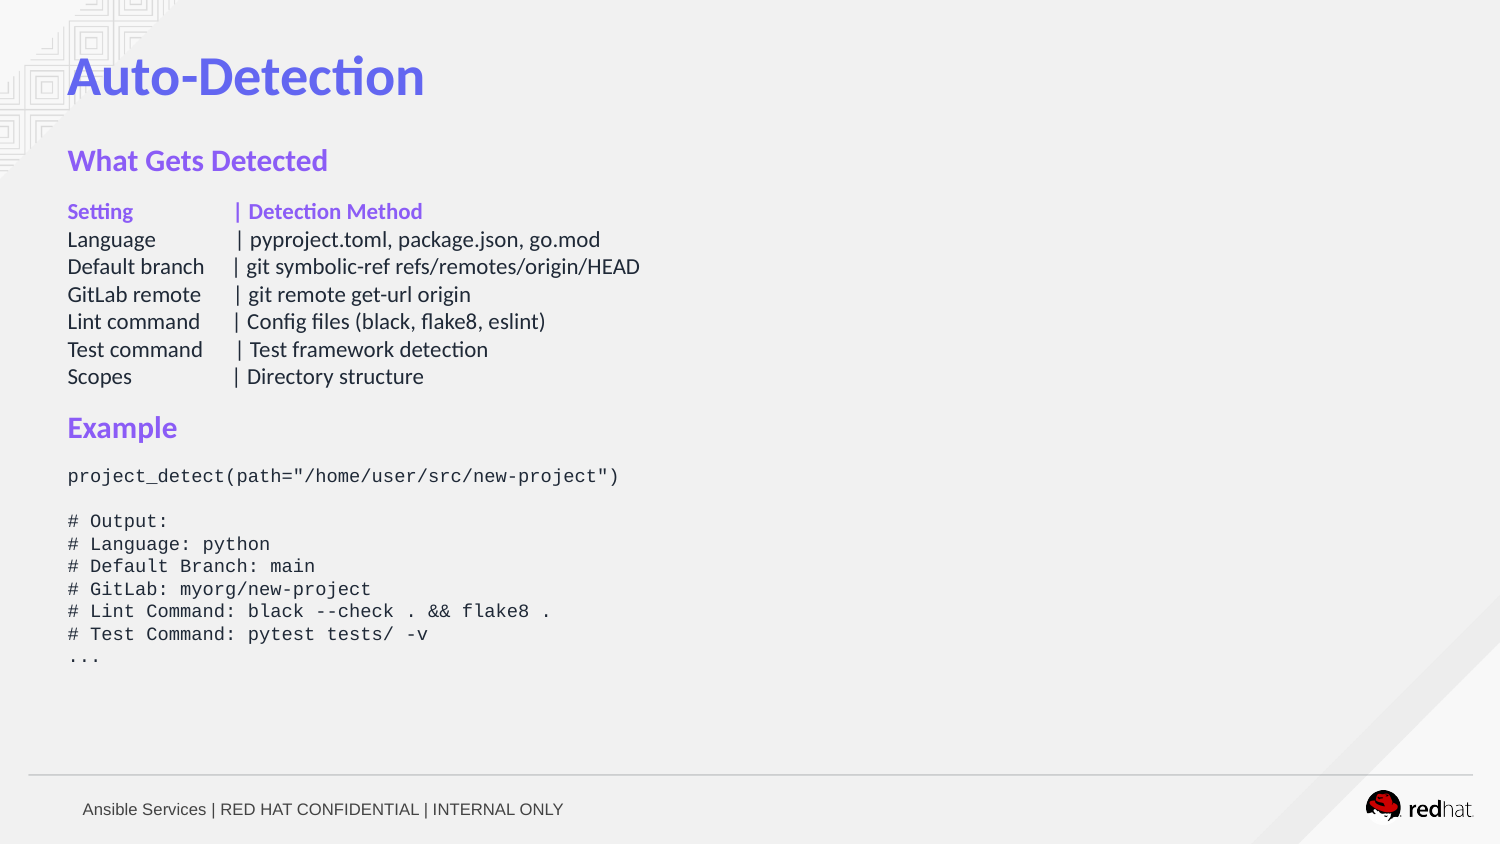

Auto-Detection
What Gets Detected
Setting                   | Detection Method
Language               | pyproject.toml, package.json, go.mod
Default branch     | git symbolic-ref refs/remotes/origin/HEAD
GitLab remote      | git remote get-url origin
Lint command      | Config files (black, flake8, eslint)
Test command      | Test framework detection
Scopes                   | Directory structure
Example
project_detect(path="/home/user/src/new-project")
# Output:
# Language: python
# Default Branch: main
# GitLab: myorg/new-project
# Lint Command: black --check . && flake8 .
# Test Command: pytest tests/ -v
...